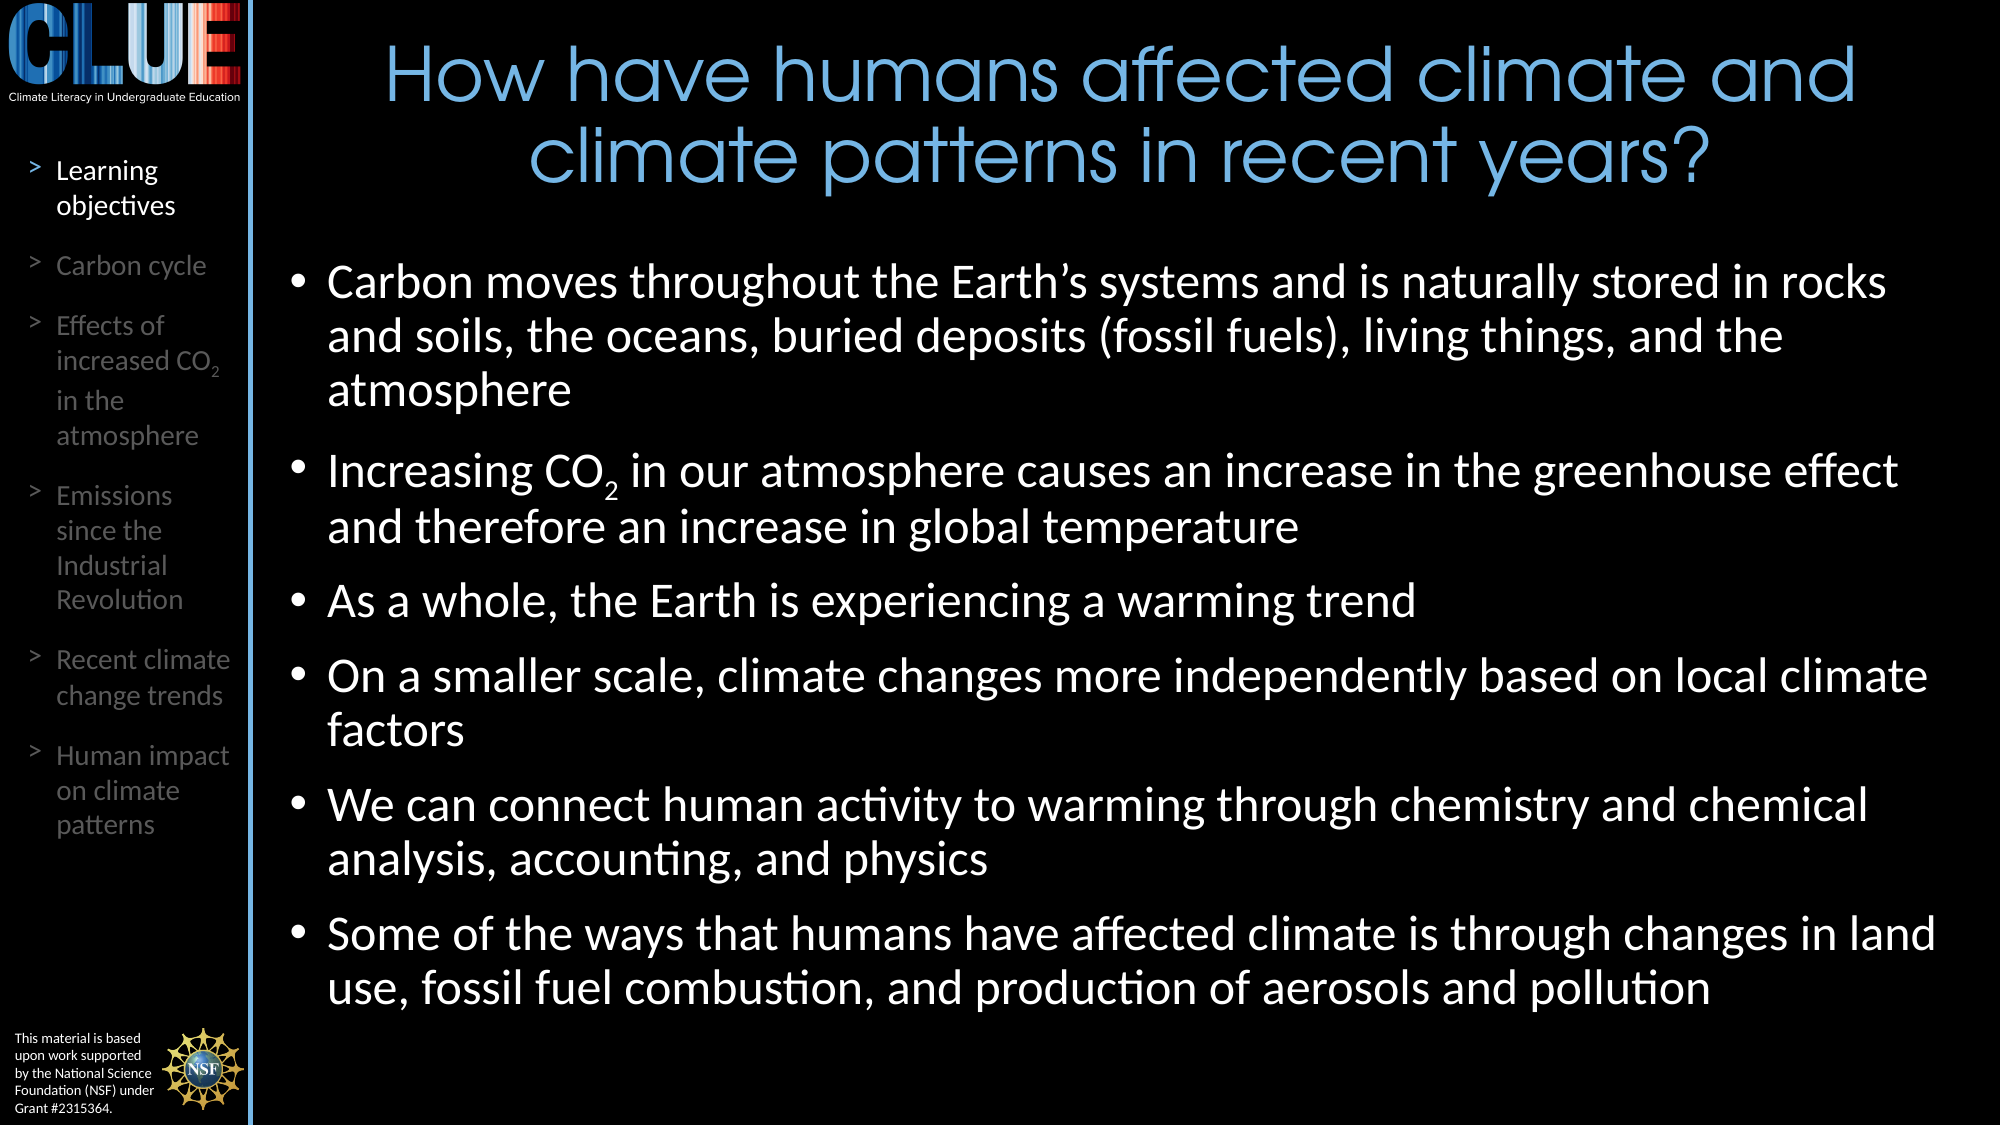

# How have humans affected climate and climate patterns in recent years?
Learning objectives
Carbon cycle
Effects of increased CO2 in the atmosphere
Emissions since the Industrial Revolution
Recent climate change trends
Human impact on climate patterns

Carbon moves throughout the Earth’s systems and is naturally stored in rocks and soils, the oceans, buried deposits (fossil fuels), living things, and the atmosphere
Increasing CO2 in our atmosphere causes an increase in the greenhouse effect and therefore an increase in global temperature
As a whole, the Earth is experiencing a warming trend
On a smaller scale, climate changes more independently based on local climate factors
We can connect human activity to warming through chemistry and chemical analysis, accounting, and physics
Some of the ways that humans have affected climate is through changes in land use, fossil fuel combustion, and production of aerosols and pollution